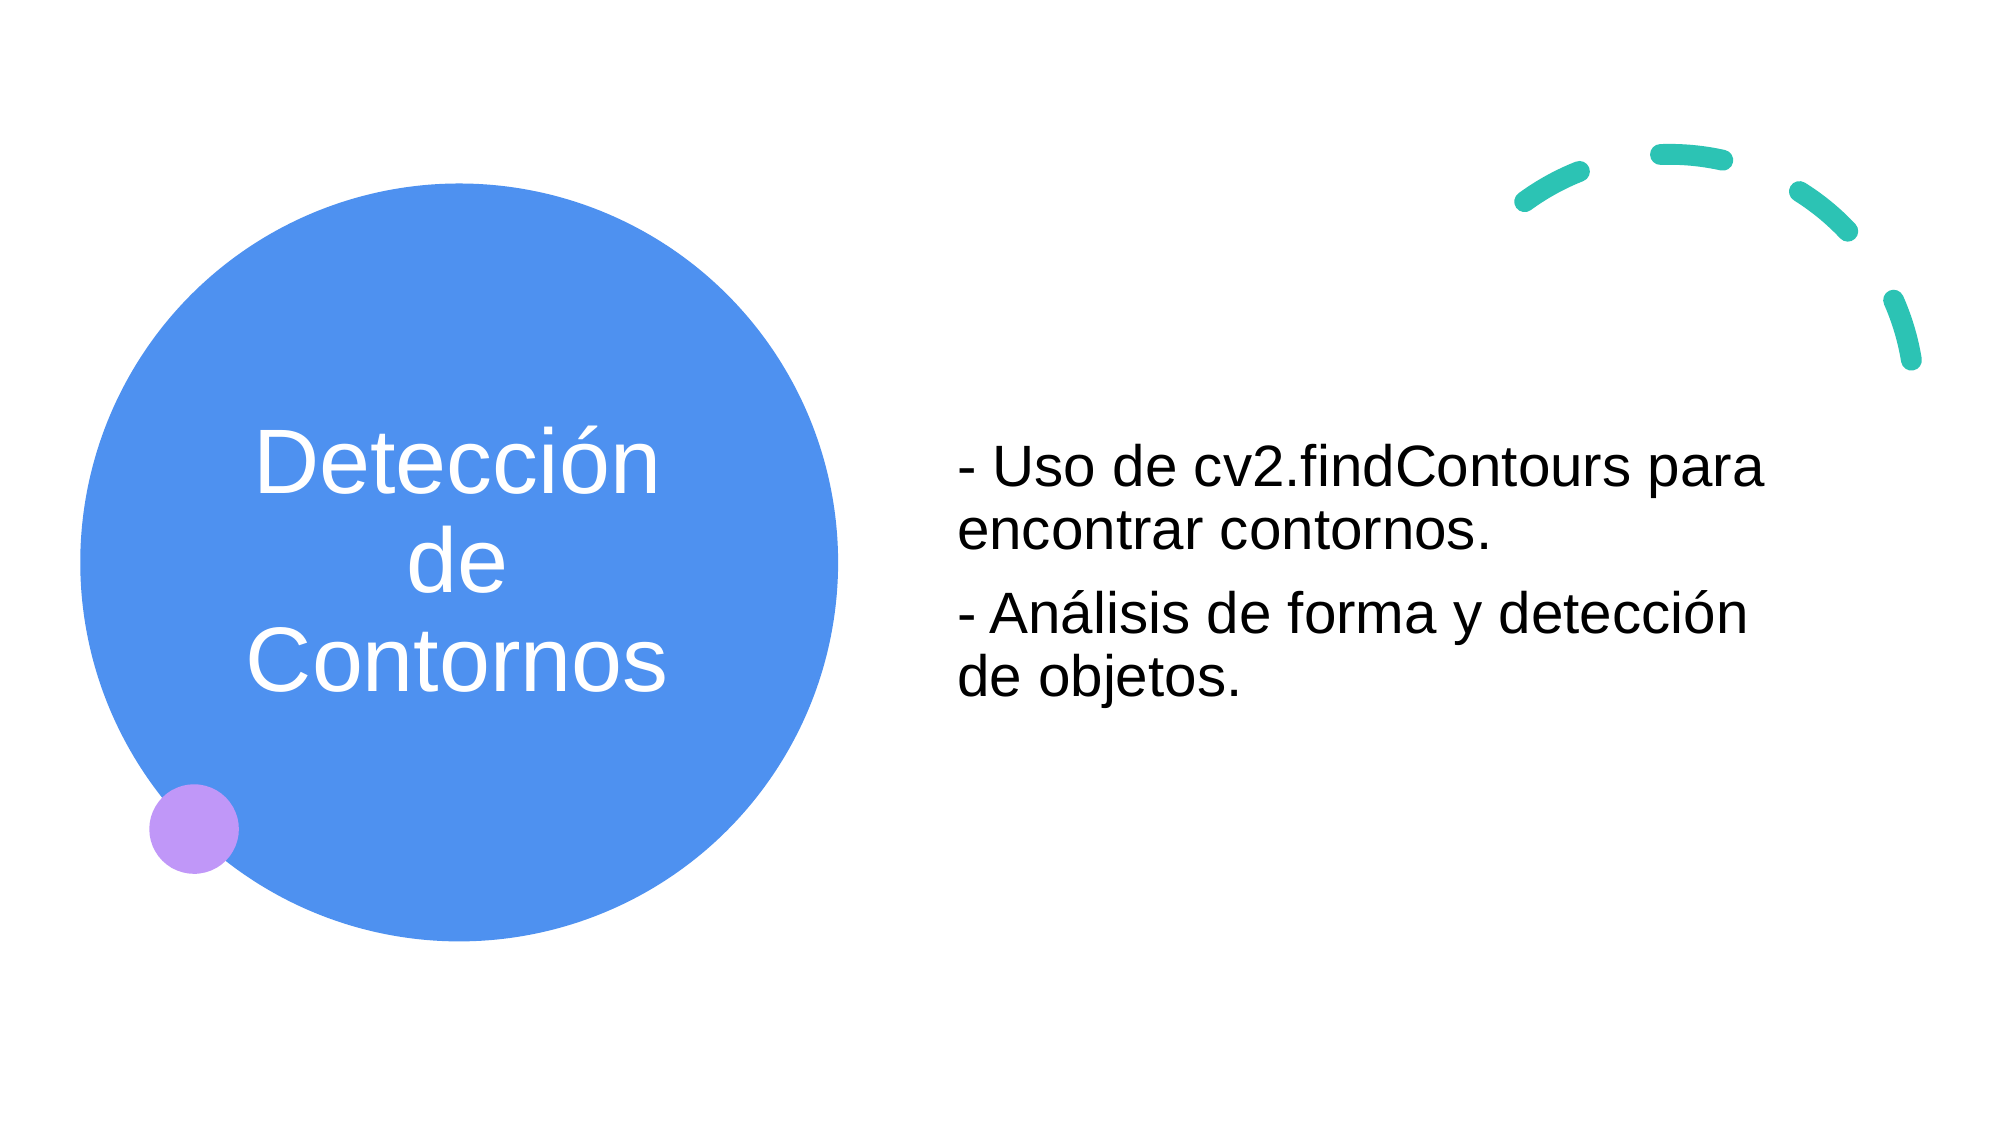

# Detección de Contornos
- Uso de cv2.findContours para encontrar contornos.
- Análisis de forma y detección de objetos.